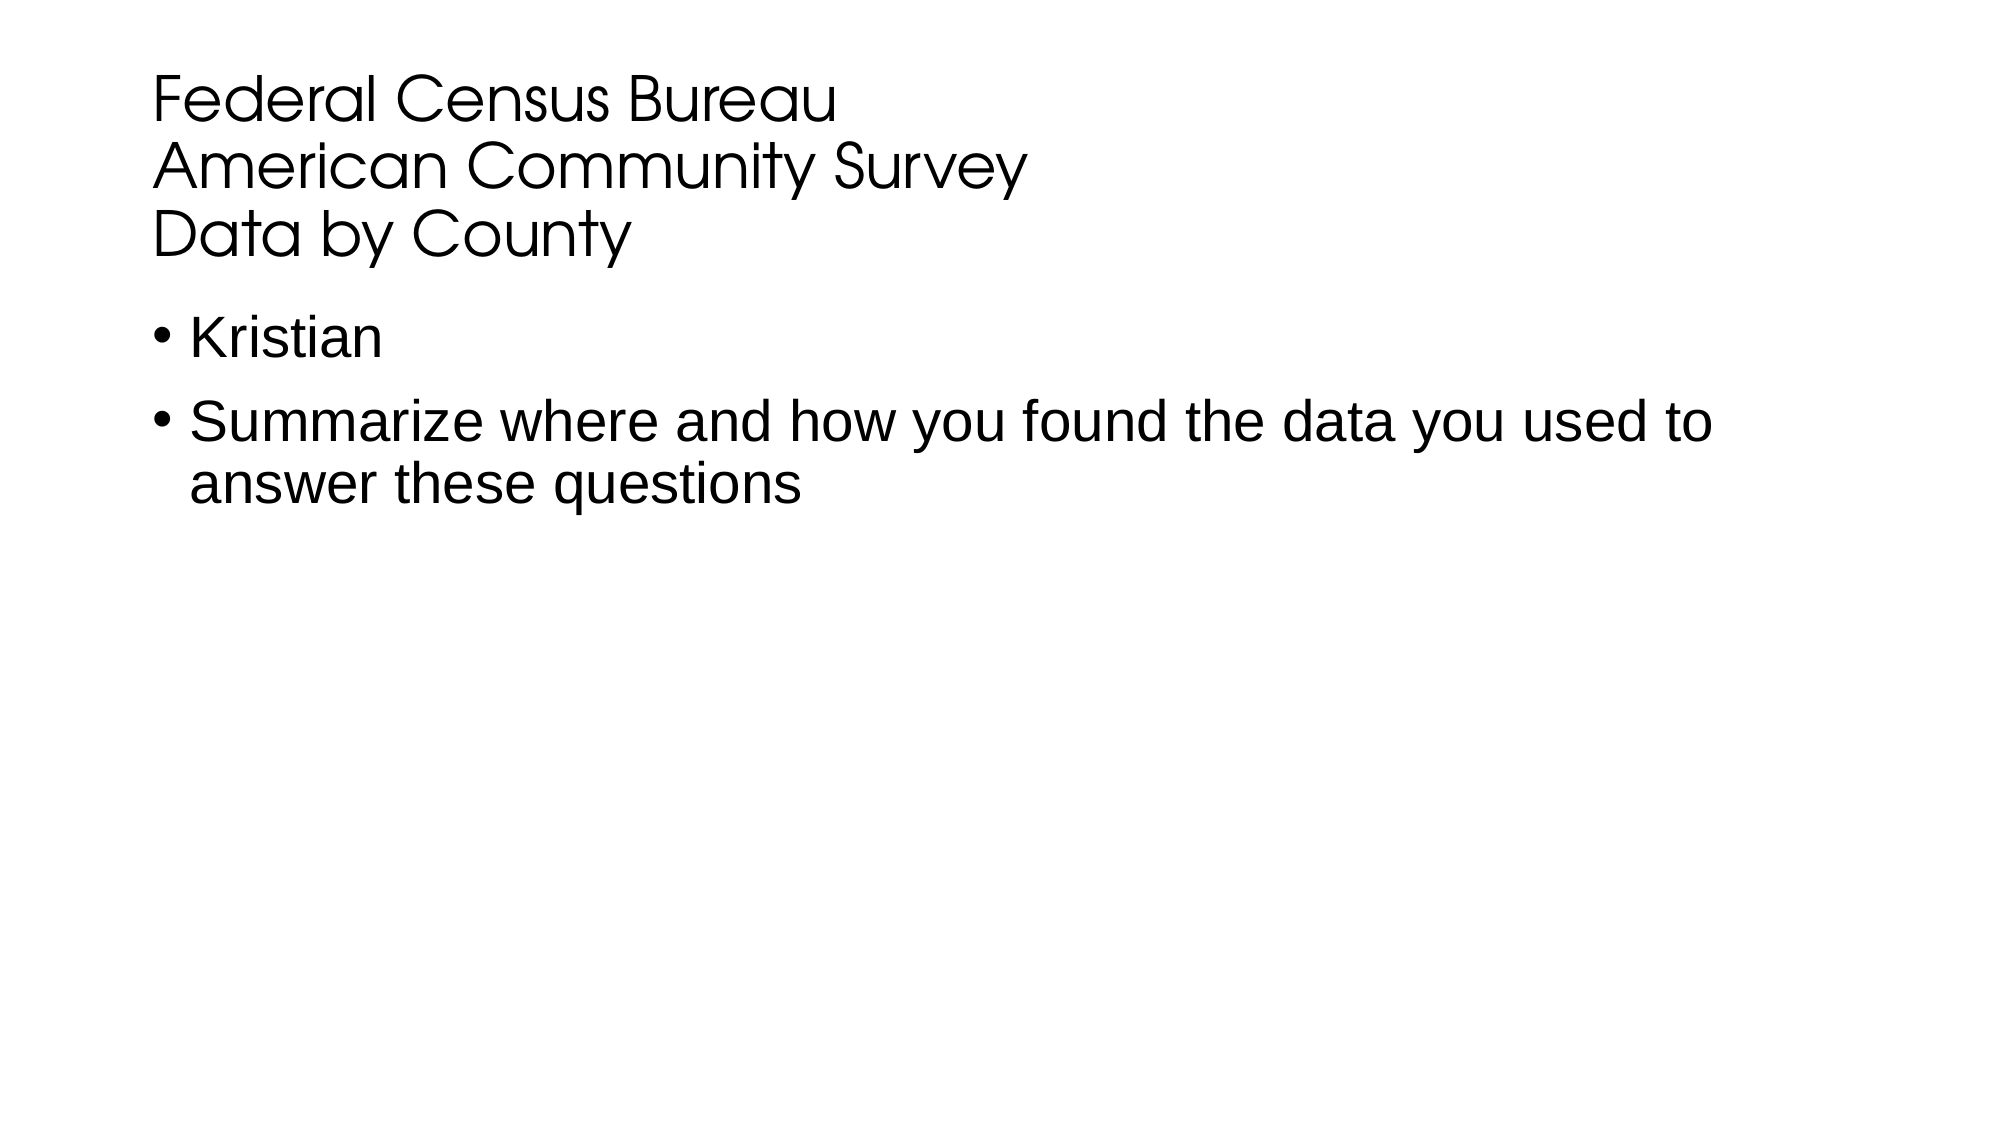

# Federal Census Bureau American Community Survey Data by County
Kristian
Summarize where and how you found the data you used to answer these questions